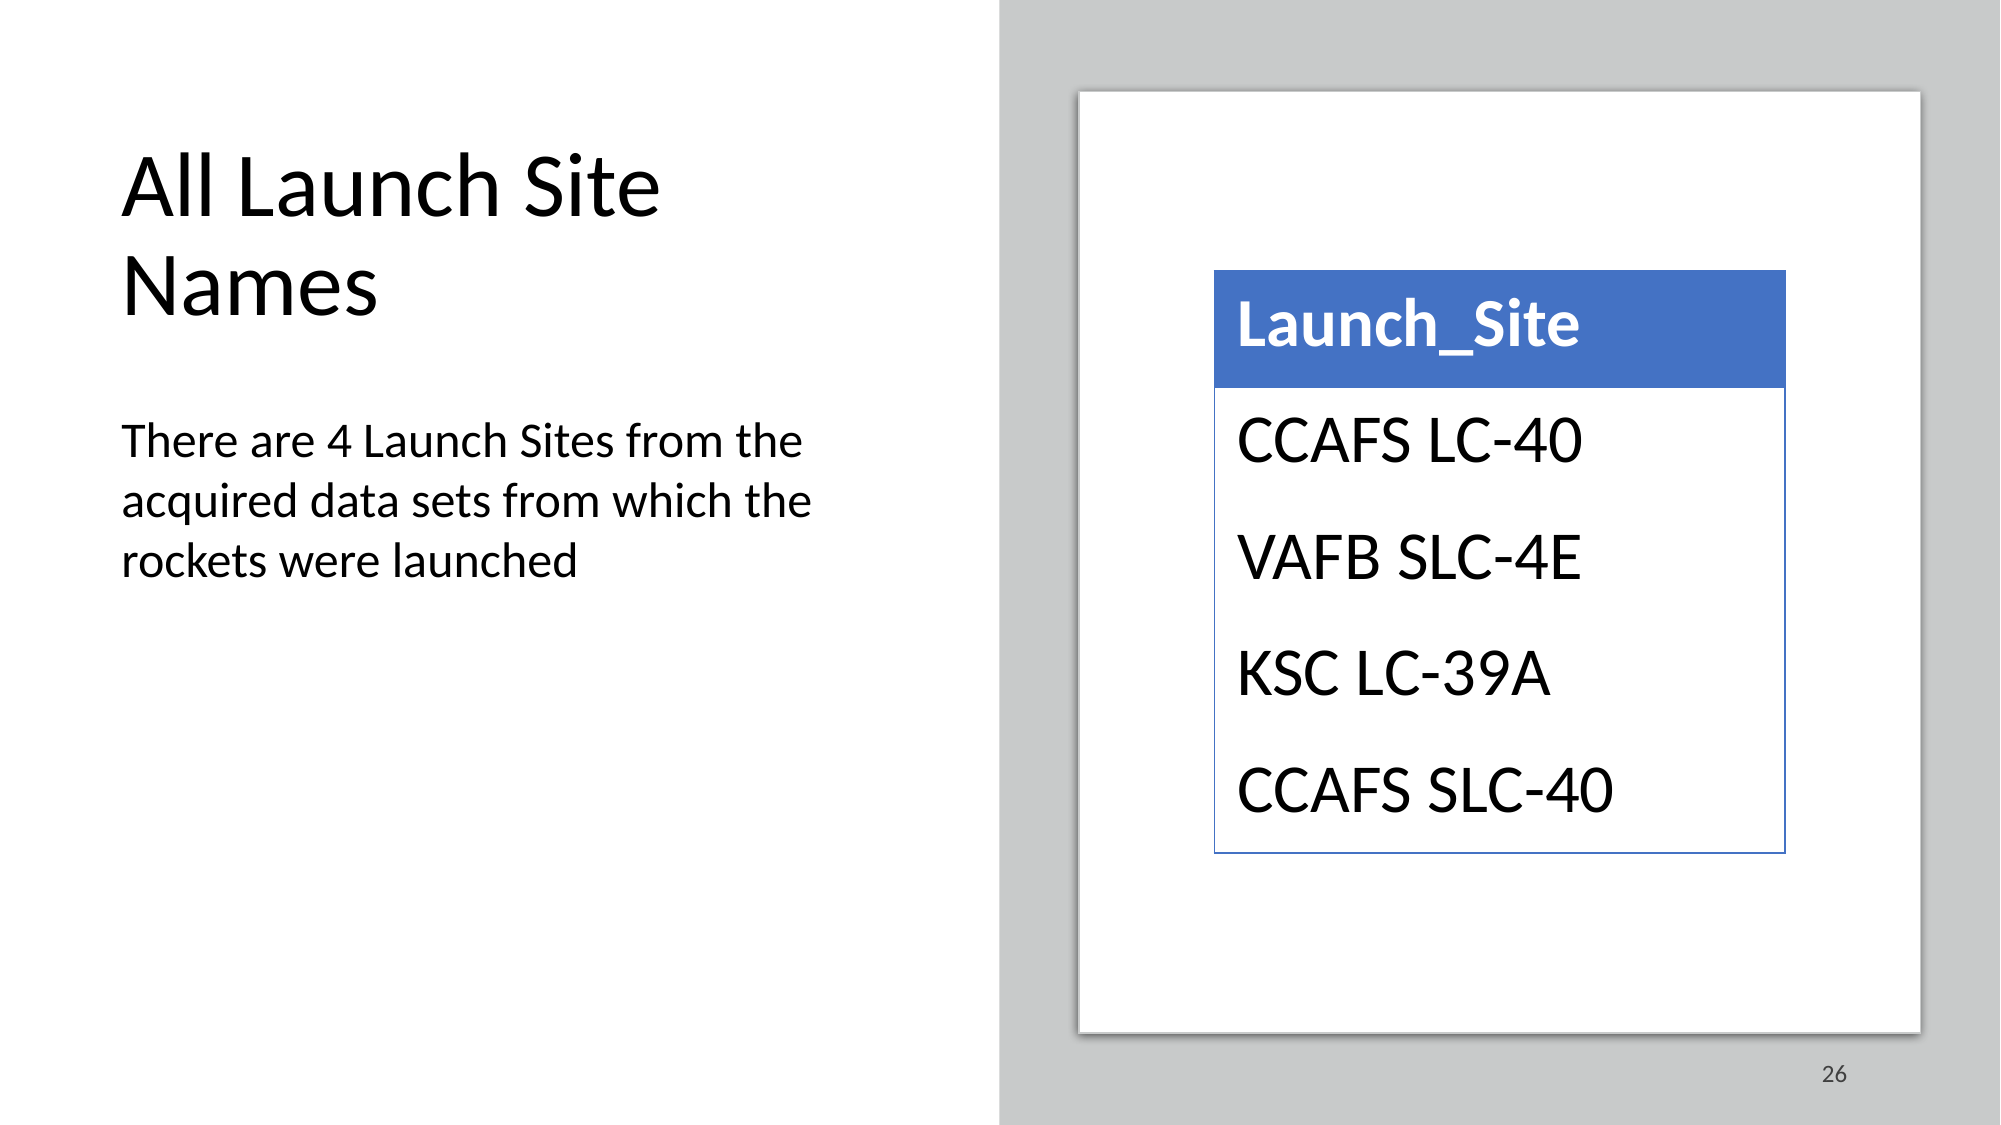

All Launch Site Names
| Launch\_Site |
| --- |
| CCAFS LC-40 |
| VAFB SLC-4E |
| KSC LC-39A |
| CCAFS SLC-40 |
There are 4 Launch Sites from the acquired data sets from which the rockets were launched
26